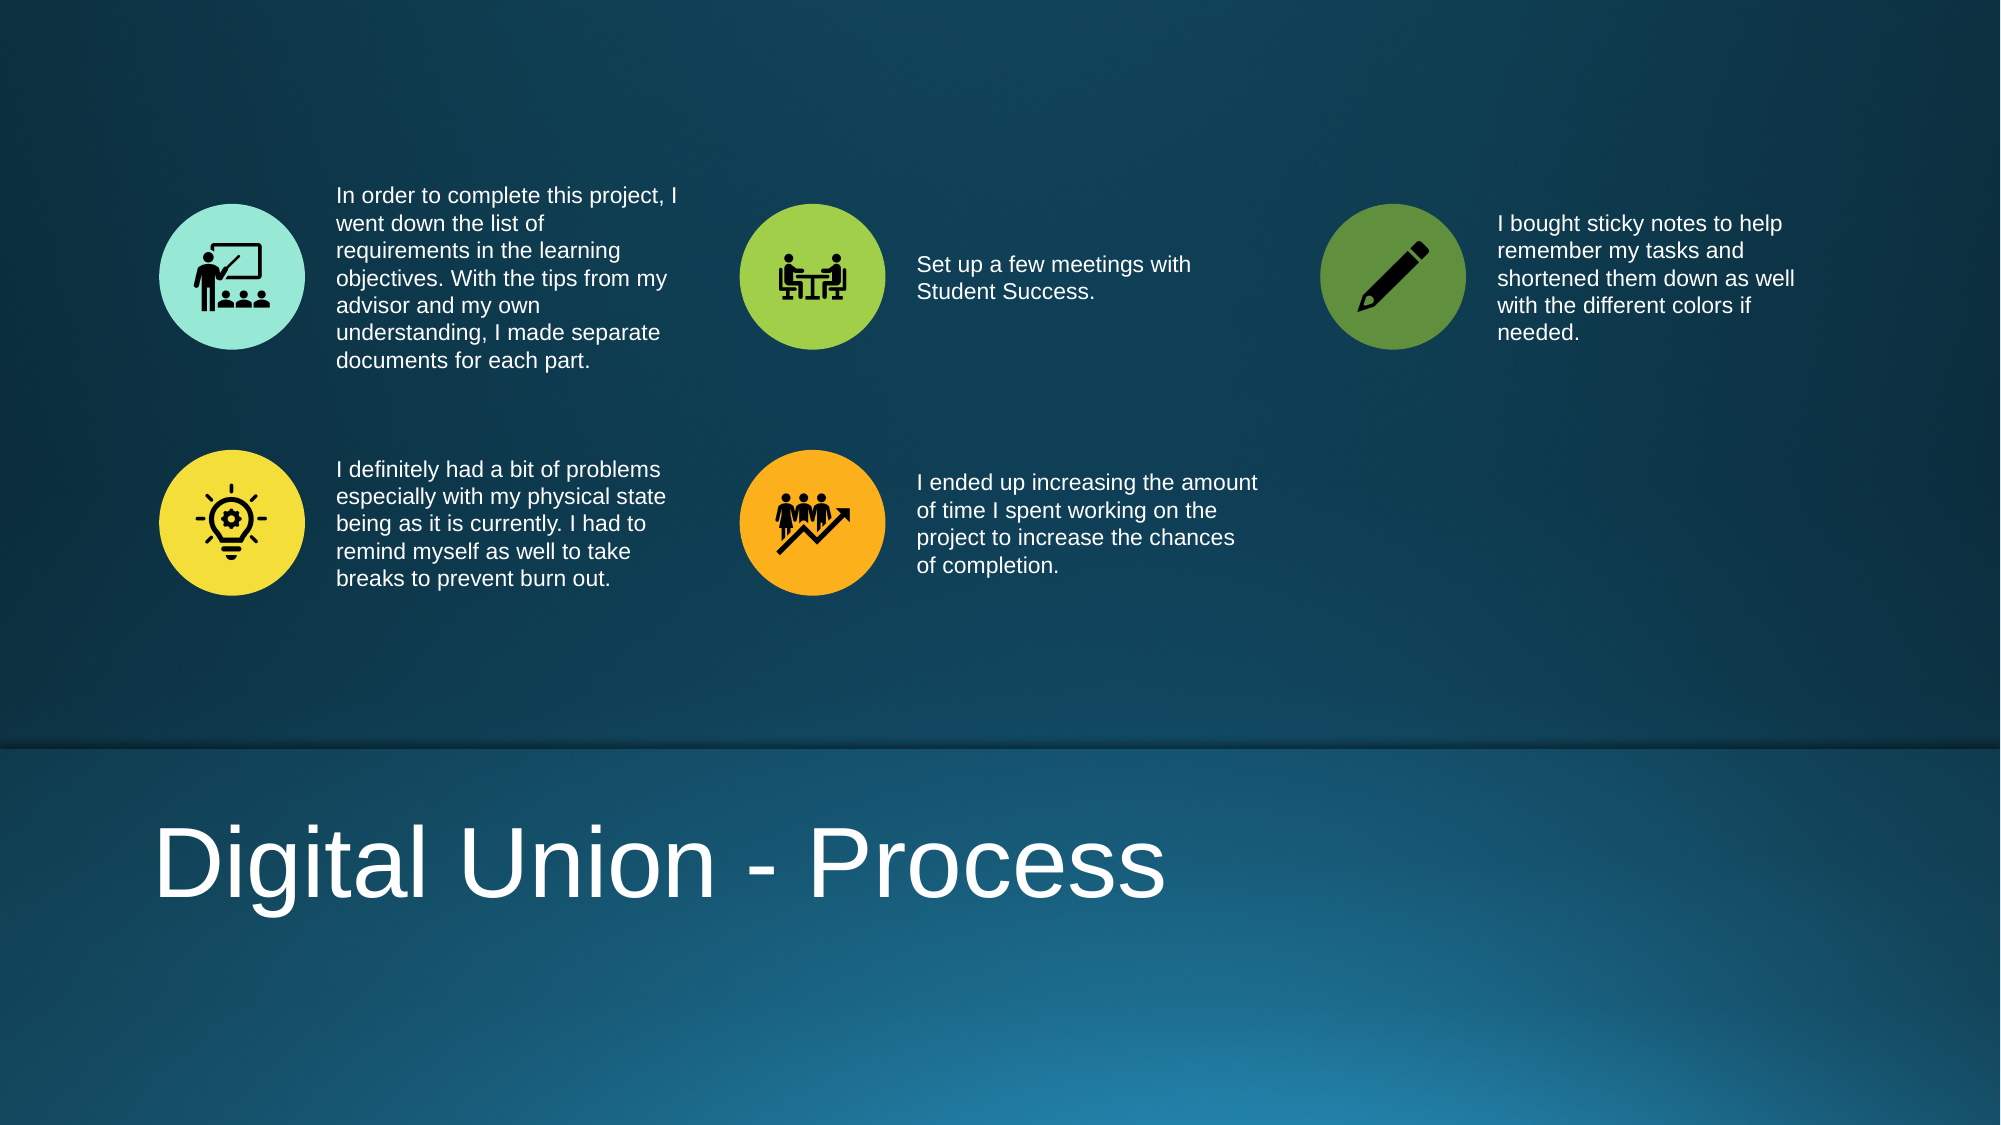

In order to complete this project, I went down the list of requirements in the learning objectives. With the tips from my advisor and my own understanding, I made separate documents for each part.
Set up a few meetings with Student Success.
I bought sticky notes to help remember my tasks and shortened them down as well with the different colors if needed.
I definitely had a bit of problems especially with my physical state being as it is currently. I had to remind myself as well to take breaks to prevent burn out.
I ended up increasing the amount of time I spent working on the project to increase the chances of completion.

# Digital Union - Process